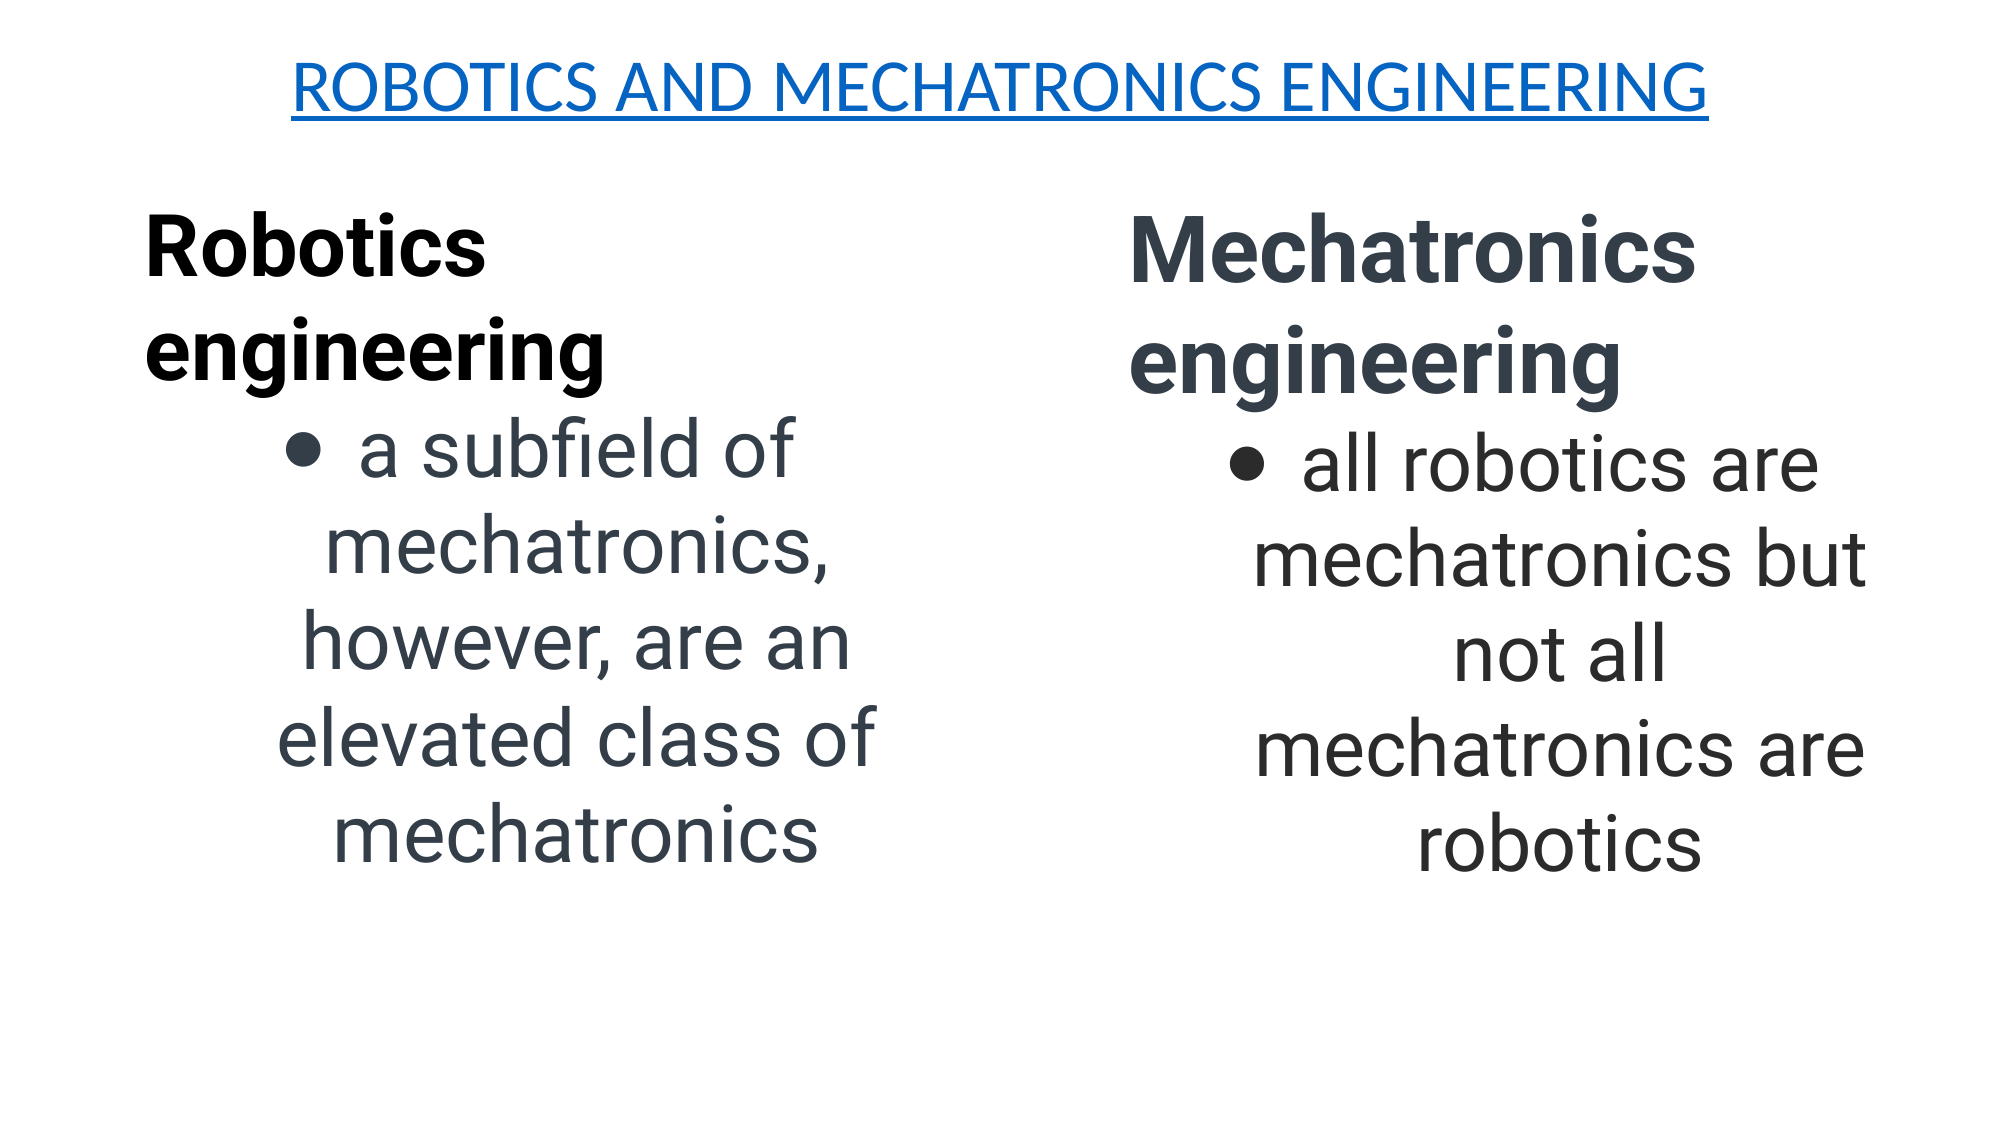

# ROBOTICS AND MECHATRONICS ENGINEERING
Robotics engineering
a subfield of mechatronics, however, are an elevated class of mechatronics
Mechatronics engineering
all robotics are mechatronics but not all mechatronics are robotics